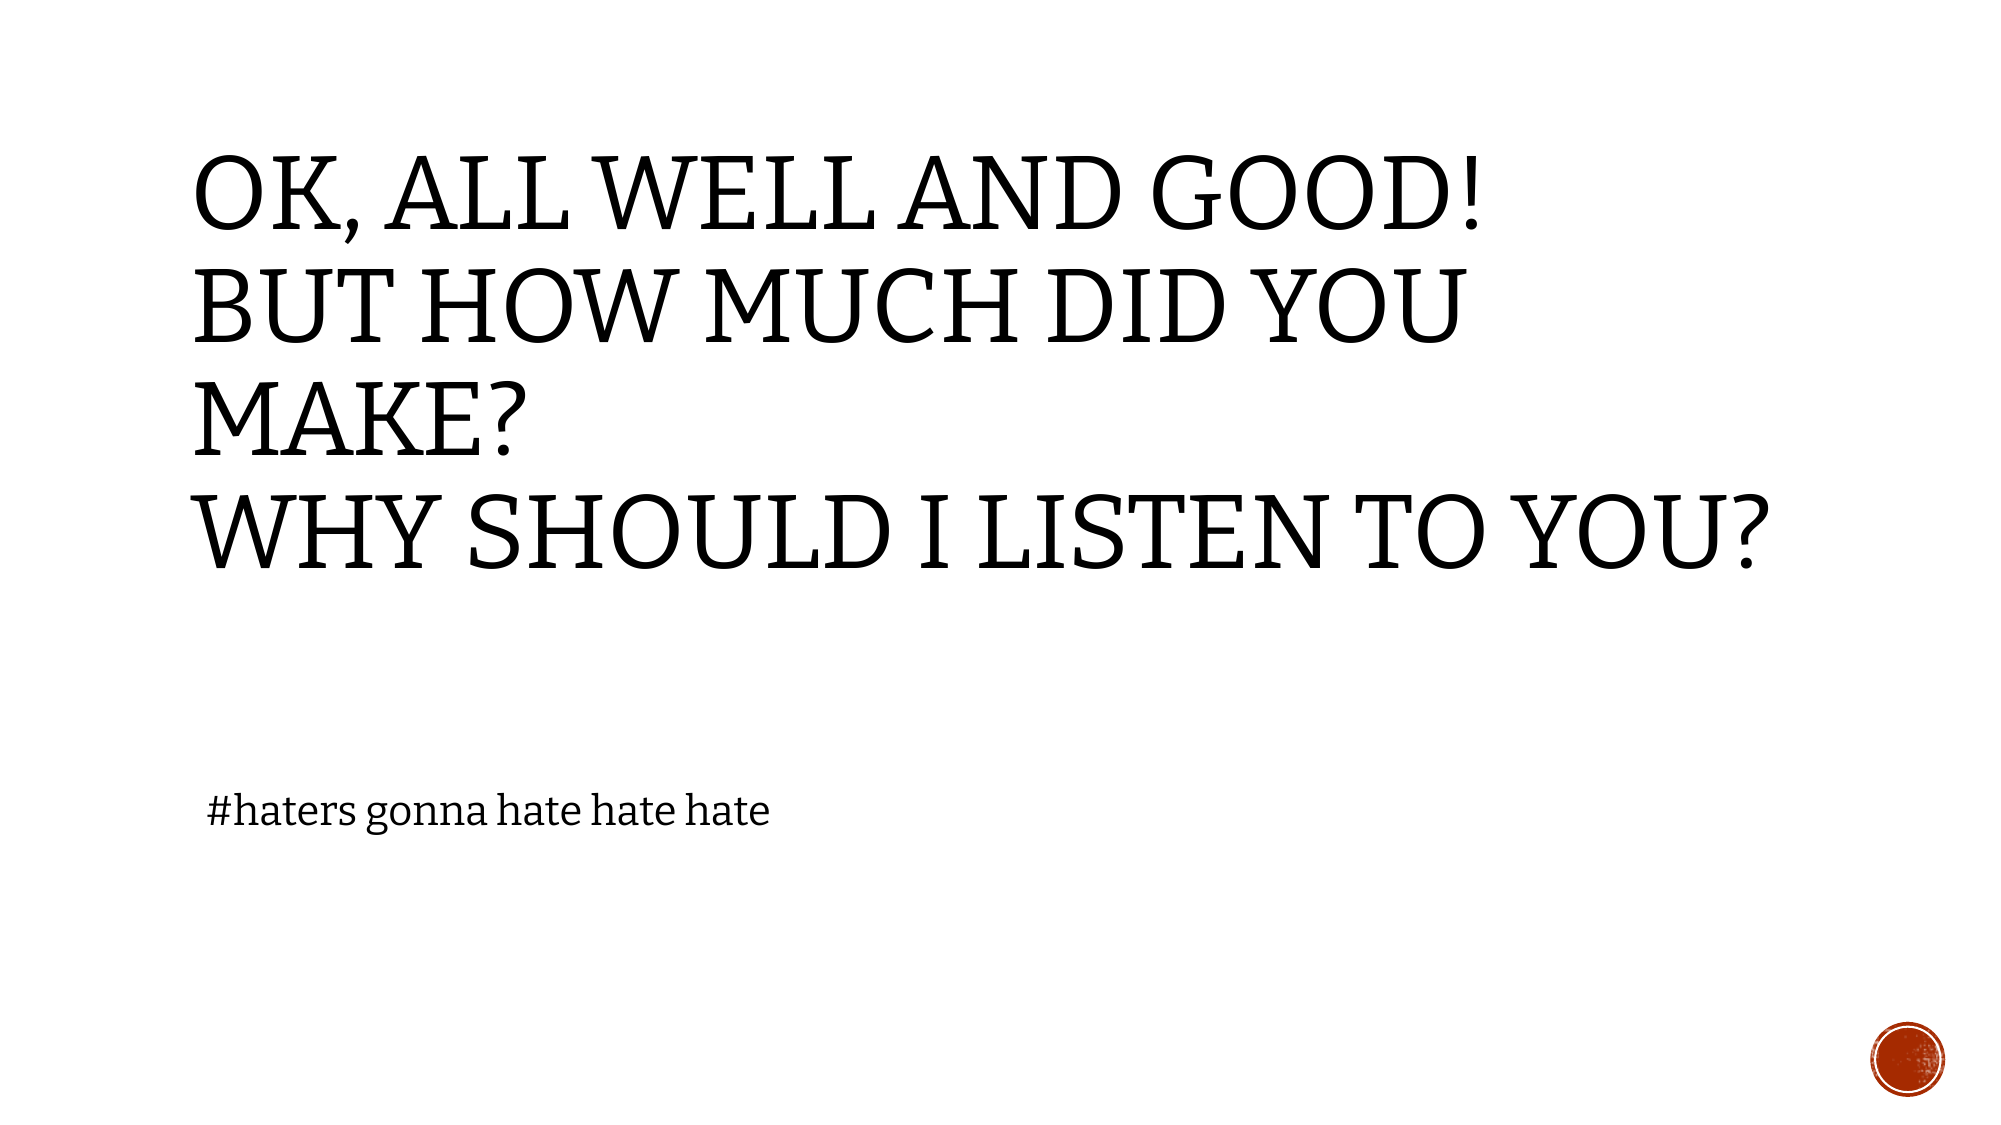

# Ok, all well and good! But how much did you make? Why should I listen to you?
#haters gonna hate hate hate